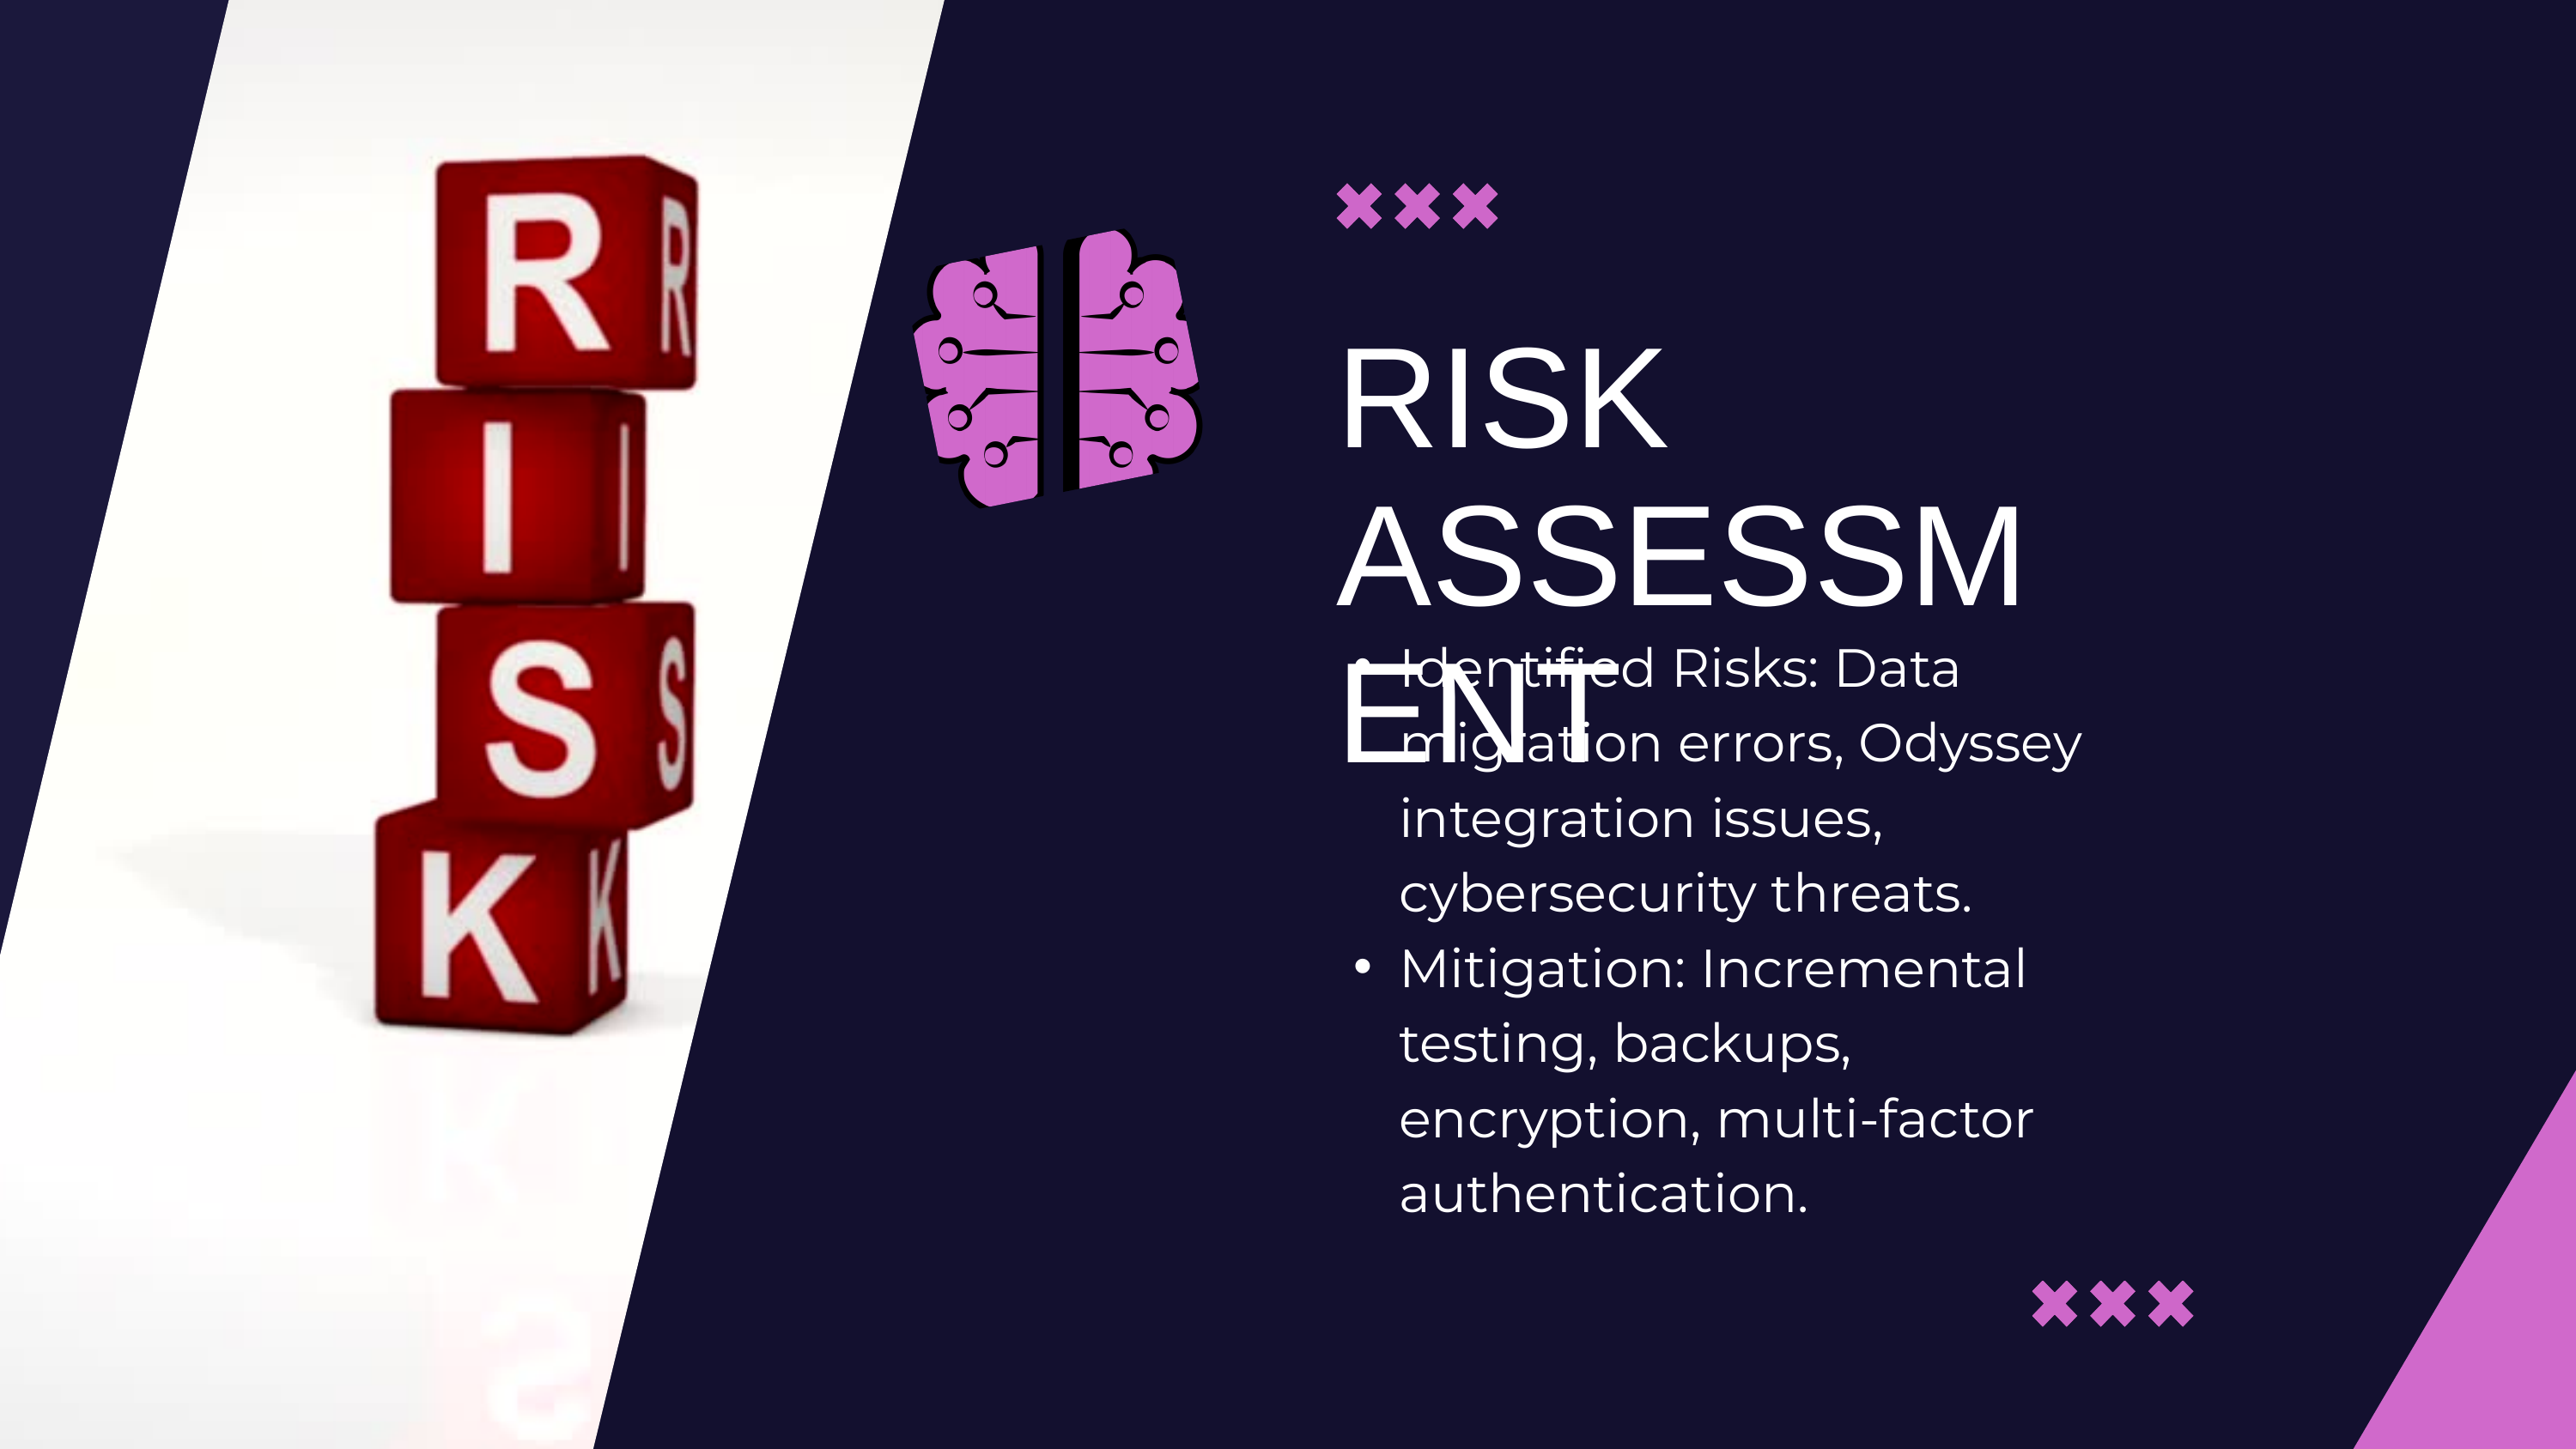

RISK ASSESSMENT

Identified Risks: Data migration errors, Odyssey integration issues, cybersecurity threats.
Mitigation: Incremental testing, backups, encryption, multi-factor authentication.